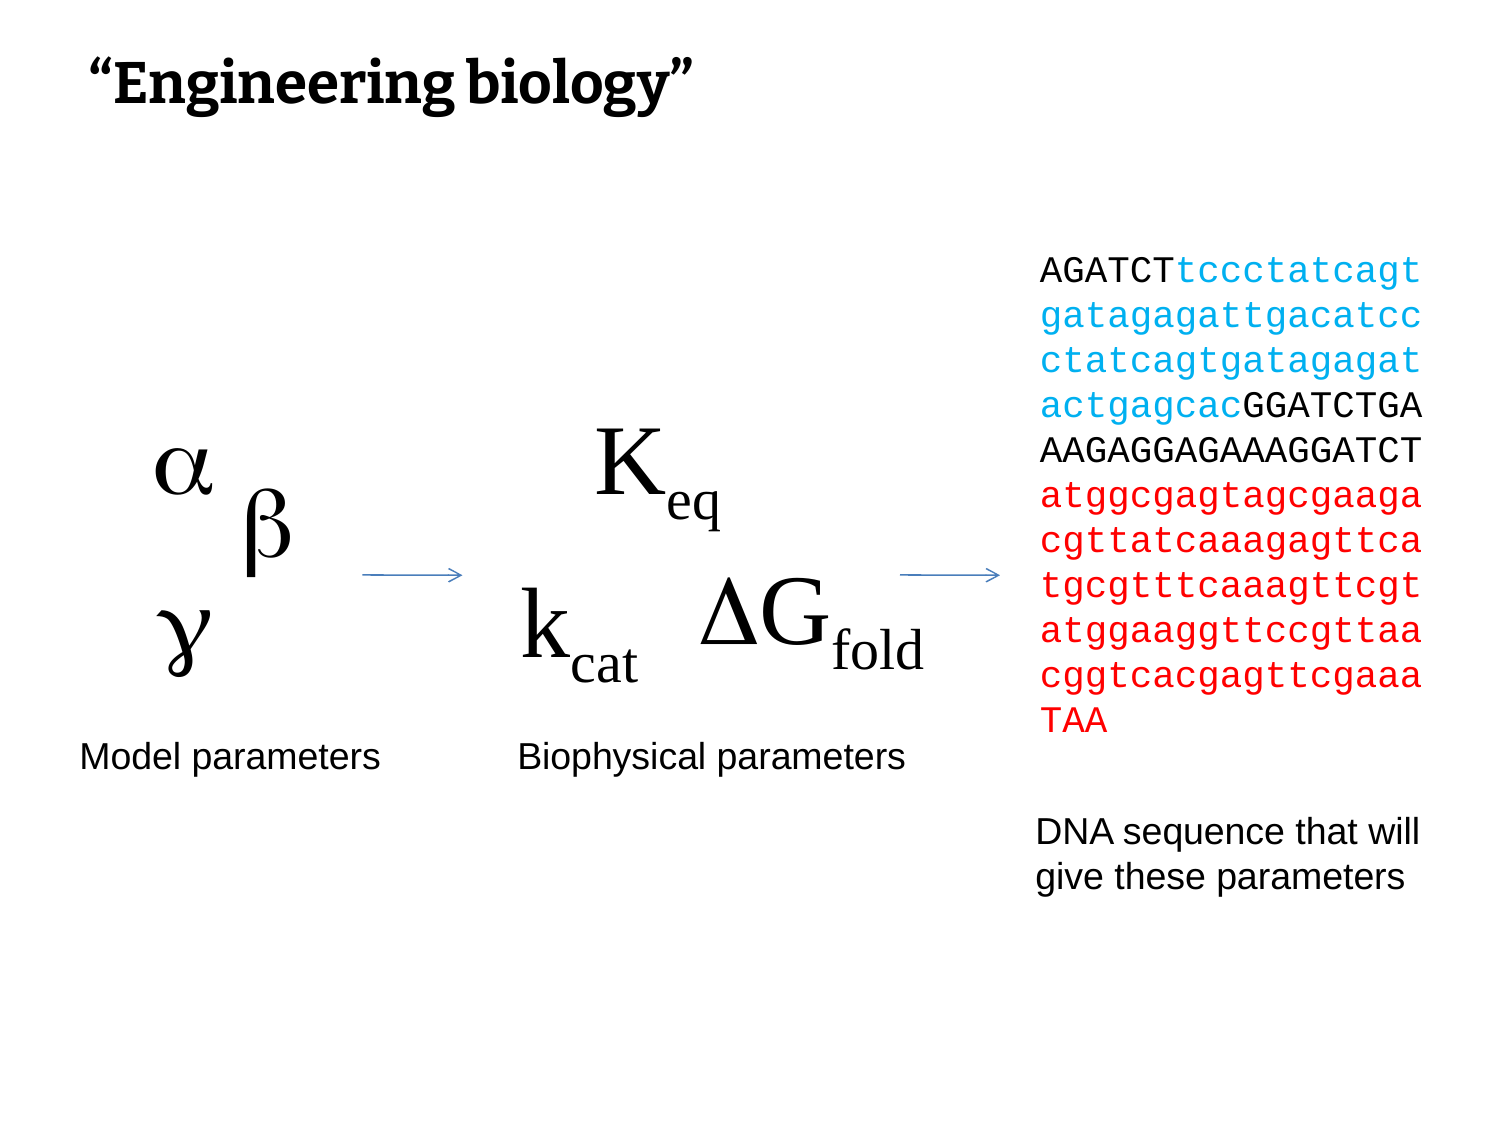

“Engineering biology”
AGATCTtccctatcagtgatagagattgacatccctatcagtgatagagatactgagcacGGATCTGAAAGAGGAGAAAGGATCTatggcgagtagcgaagacgttatcaaagagttcatgcgtttcaaagttcgtatggaaggttccgttaacggtcacgagttcgaaaTAA
α
Keq
β
ΔGfold
γ
kcat
Model parameters
Biophysical parameters
DNA sequence that will give these parameters